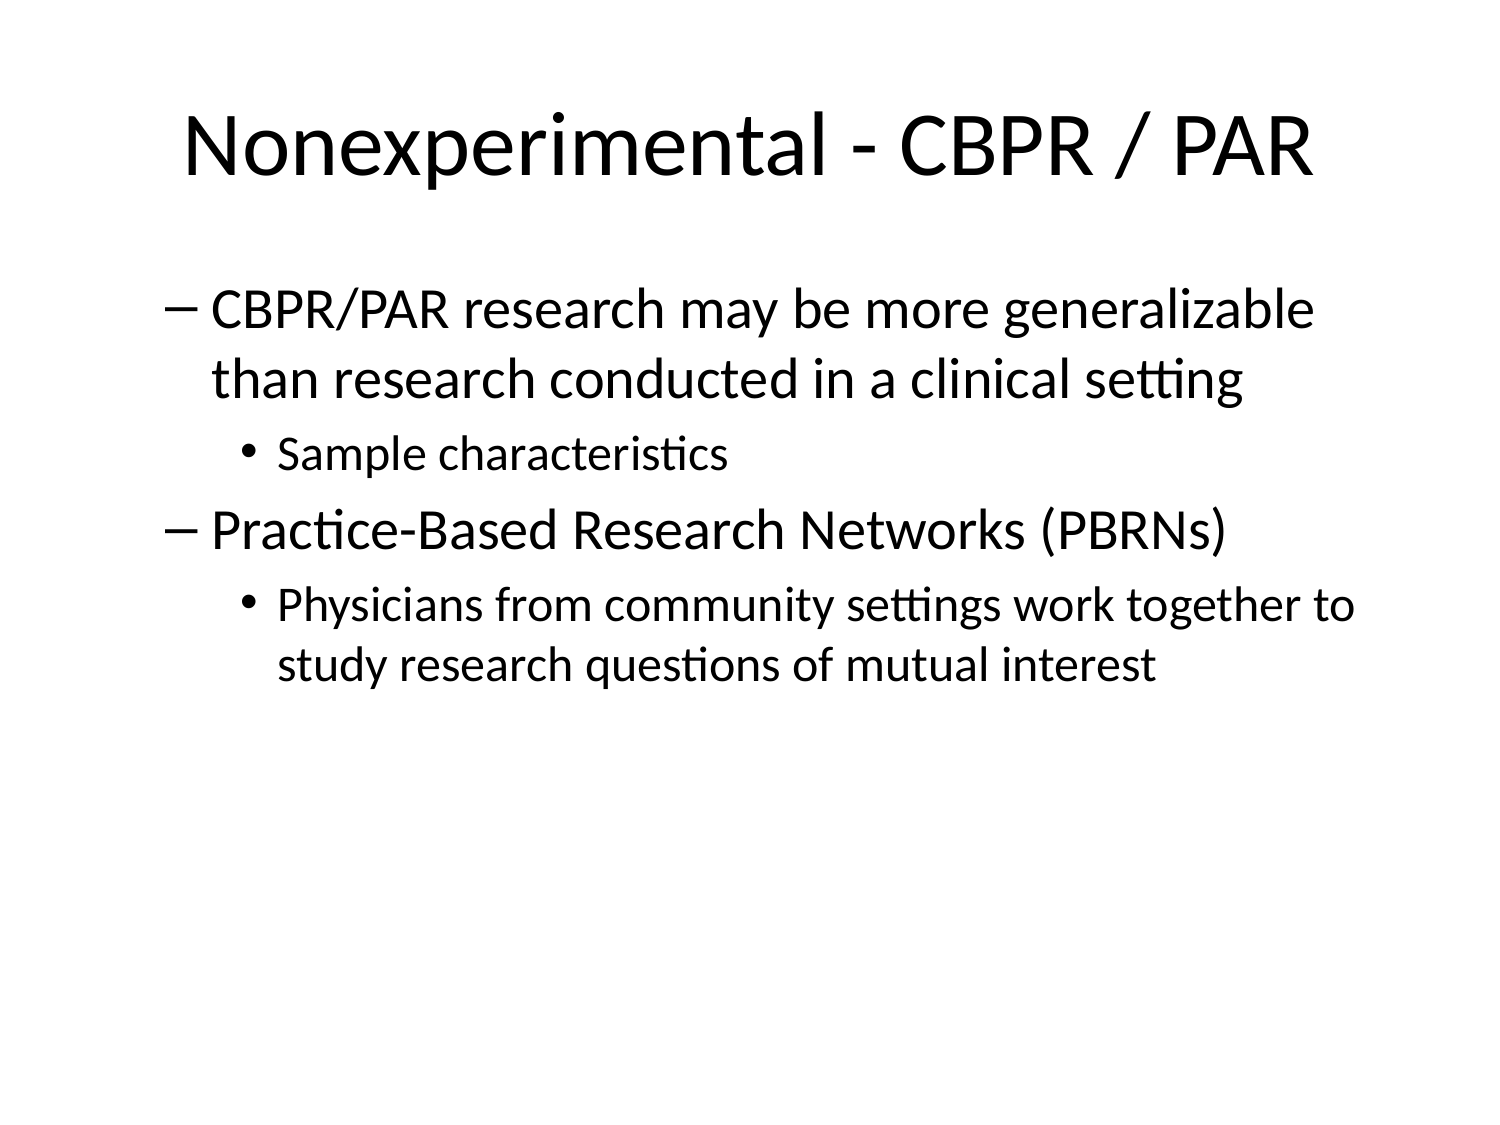

# Nonexperimental - CBPR / PAR
CBPR/PAR research may be more generalizable than research conducted in a clinical setting
Sample characteristics
Practice-Based Research Networks (PBRNs)
Physicians from community settings work together to study research questions of mutual interest